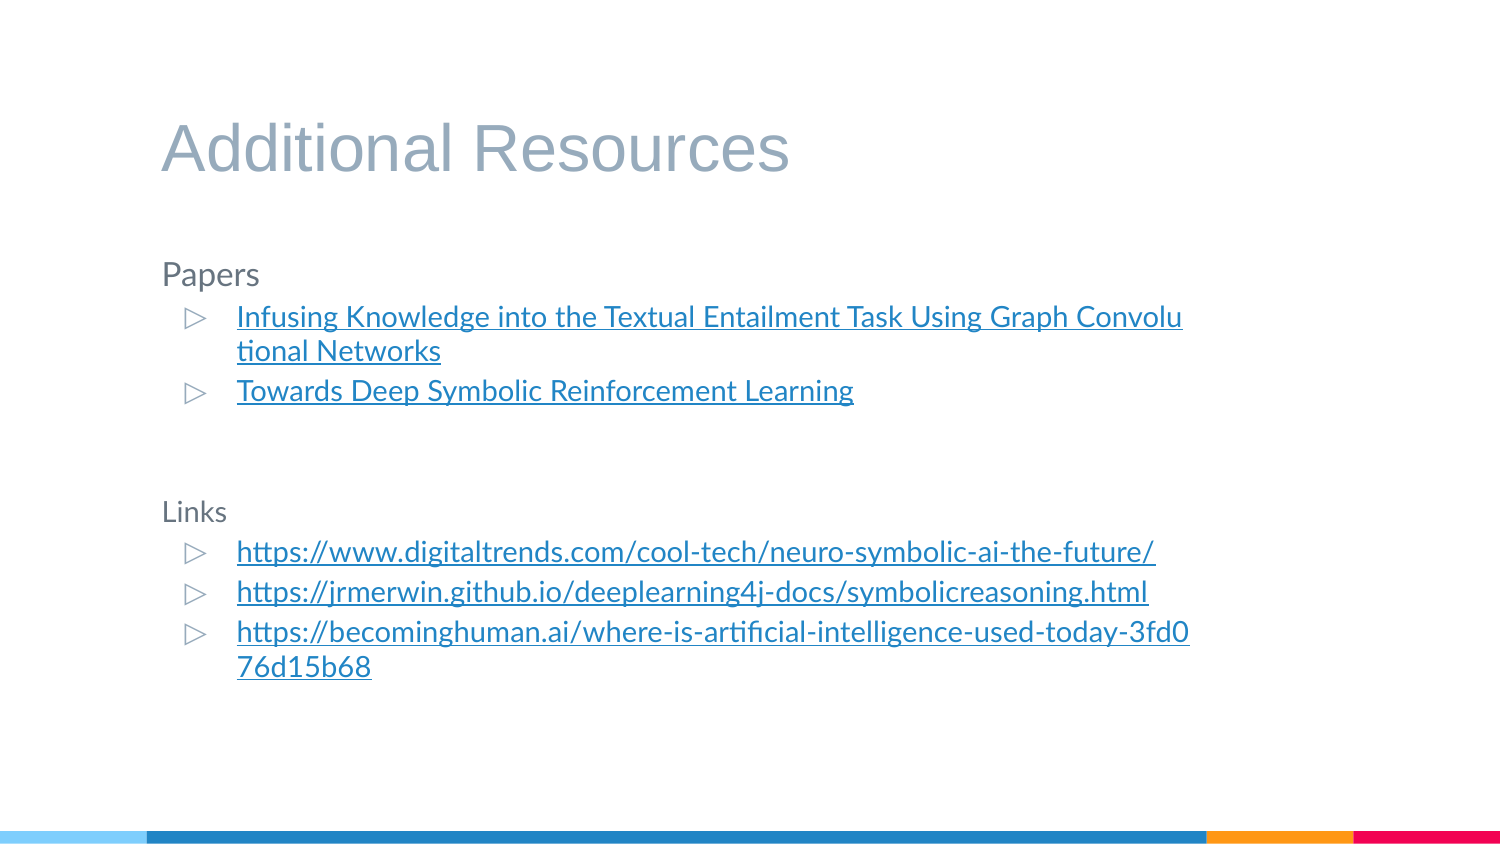

# Additional Resources

Papers
Infusing Knowledge into the Textual Entailment Task Using Graph Convolutional Networks
Towards Deep Symbolic Reinforcement Learning

Links
https://www.digitaltrends.com/cool-tech/neuro-symbolic-ai-the-future/
https://jrmerwin.github.io/deeplearning4j-docs/symbolicreasoning.html
https://becominghuman.ai/where-is-artificial-intelligence-used-today-3fd076d15b68